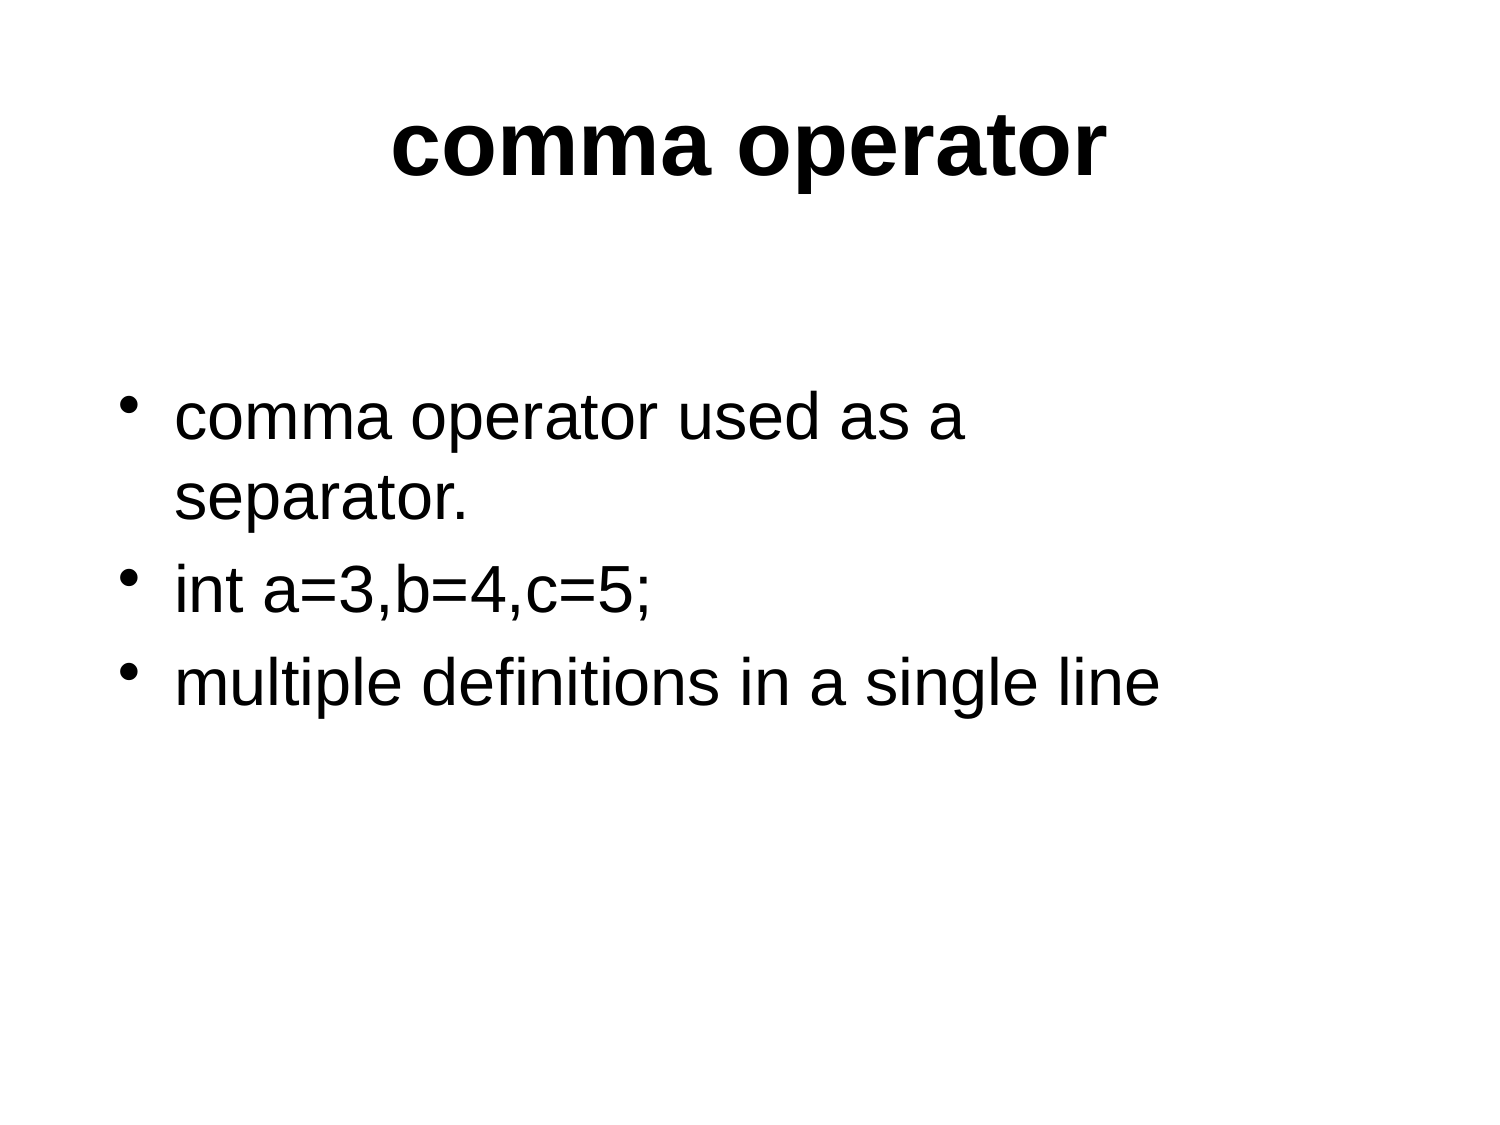

# comma operator
comma operator used as a separator.
int a=3,b=4,c=5;
multiple definitions in a single line